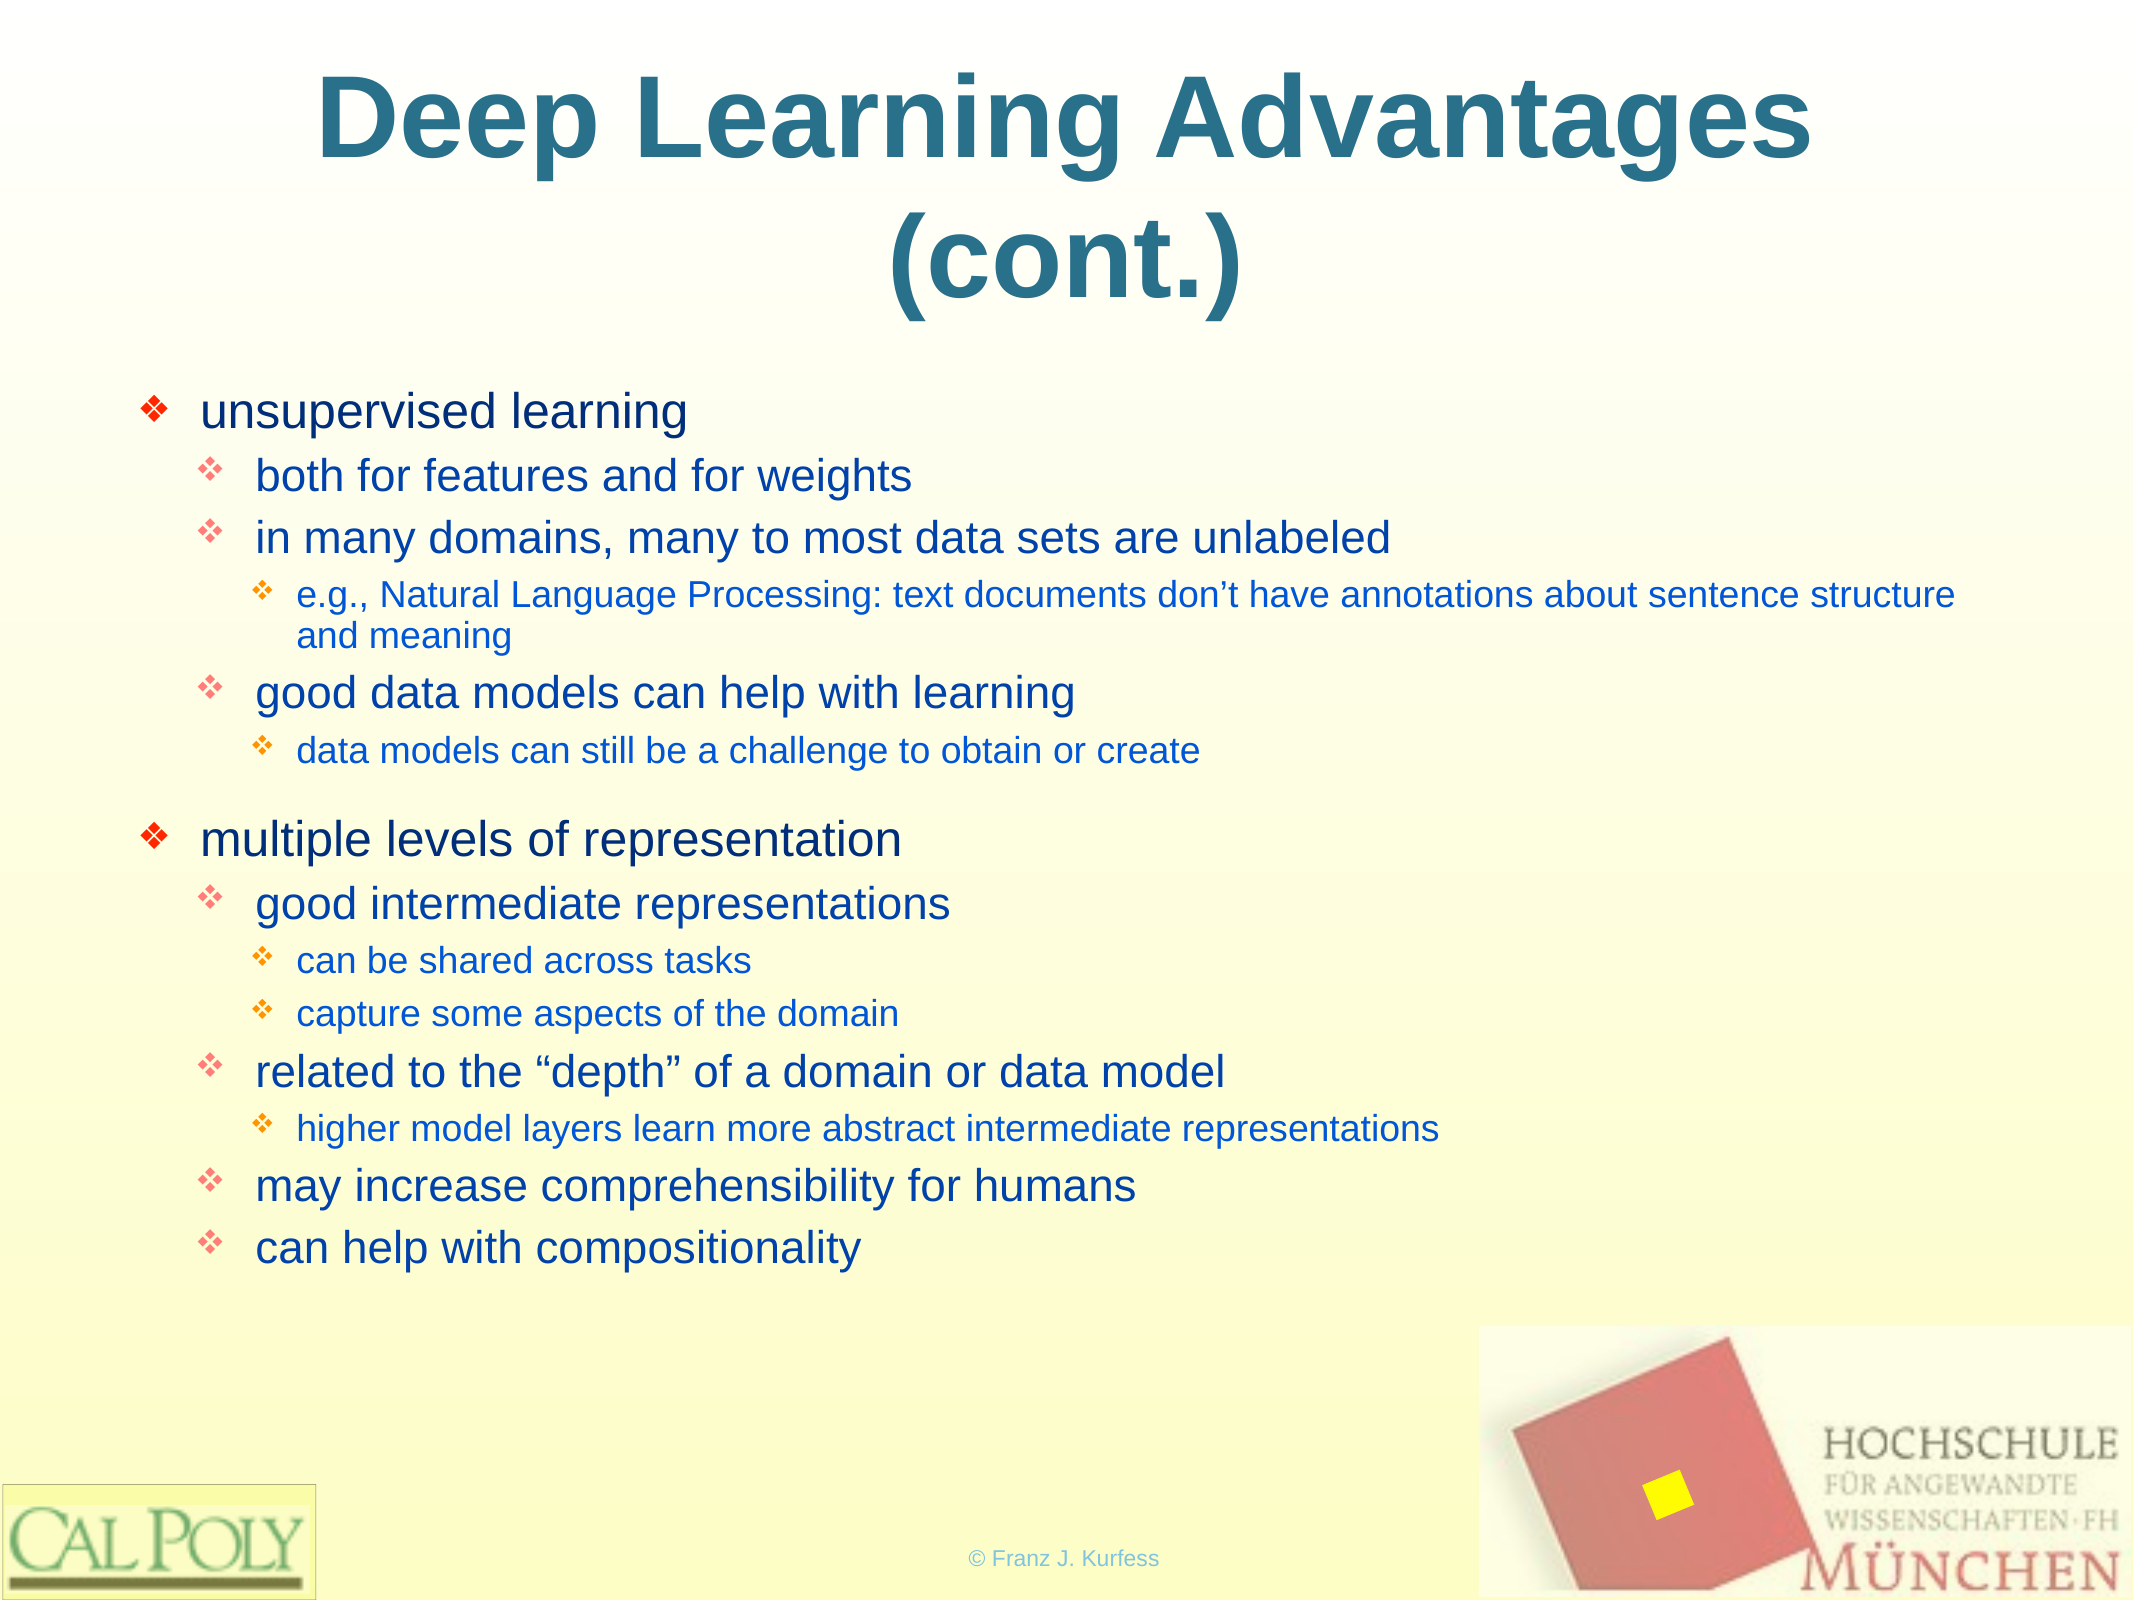

# Deep Learning Advantages (cont.)
unsupervised learning
both for features and for weights
in many domains, many to most data sets are unlabeled
e.g., Natural Language Processing: text documents don’t have annotations about sentence structure and meaning
good data models can help with learning
data models can still be a challenge to obtain or create
multiple levels of representation
good intermediate representations
can be shared across tasks
capture some aspects of the domain
related to the “depth” of a domain or data model
higher model layers learn more abstract intermediate representations
may increase comprehensibility for humans
can help with compositionality
97